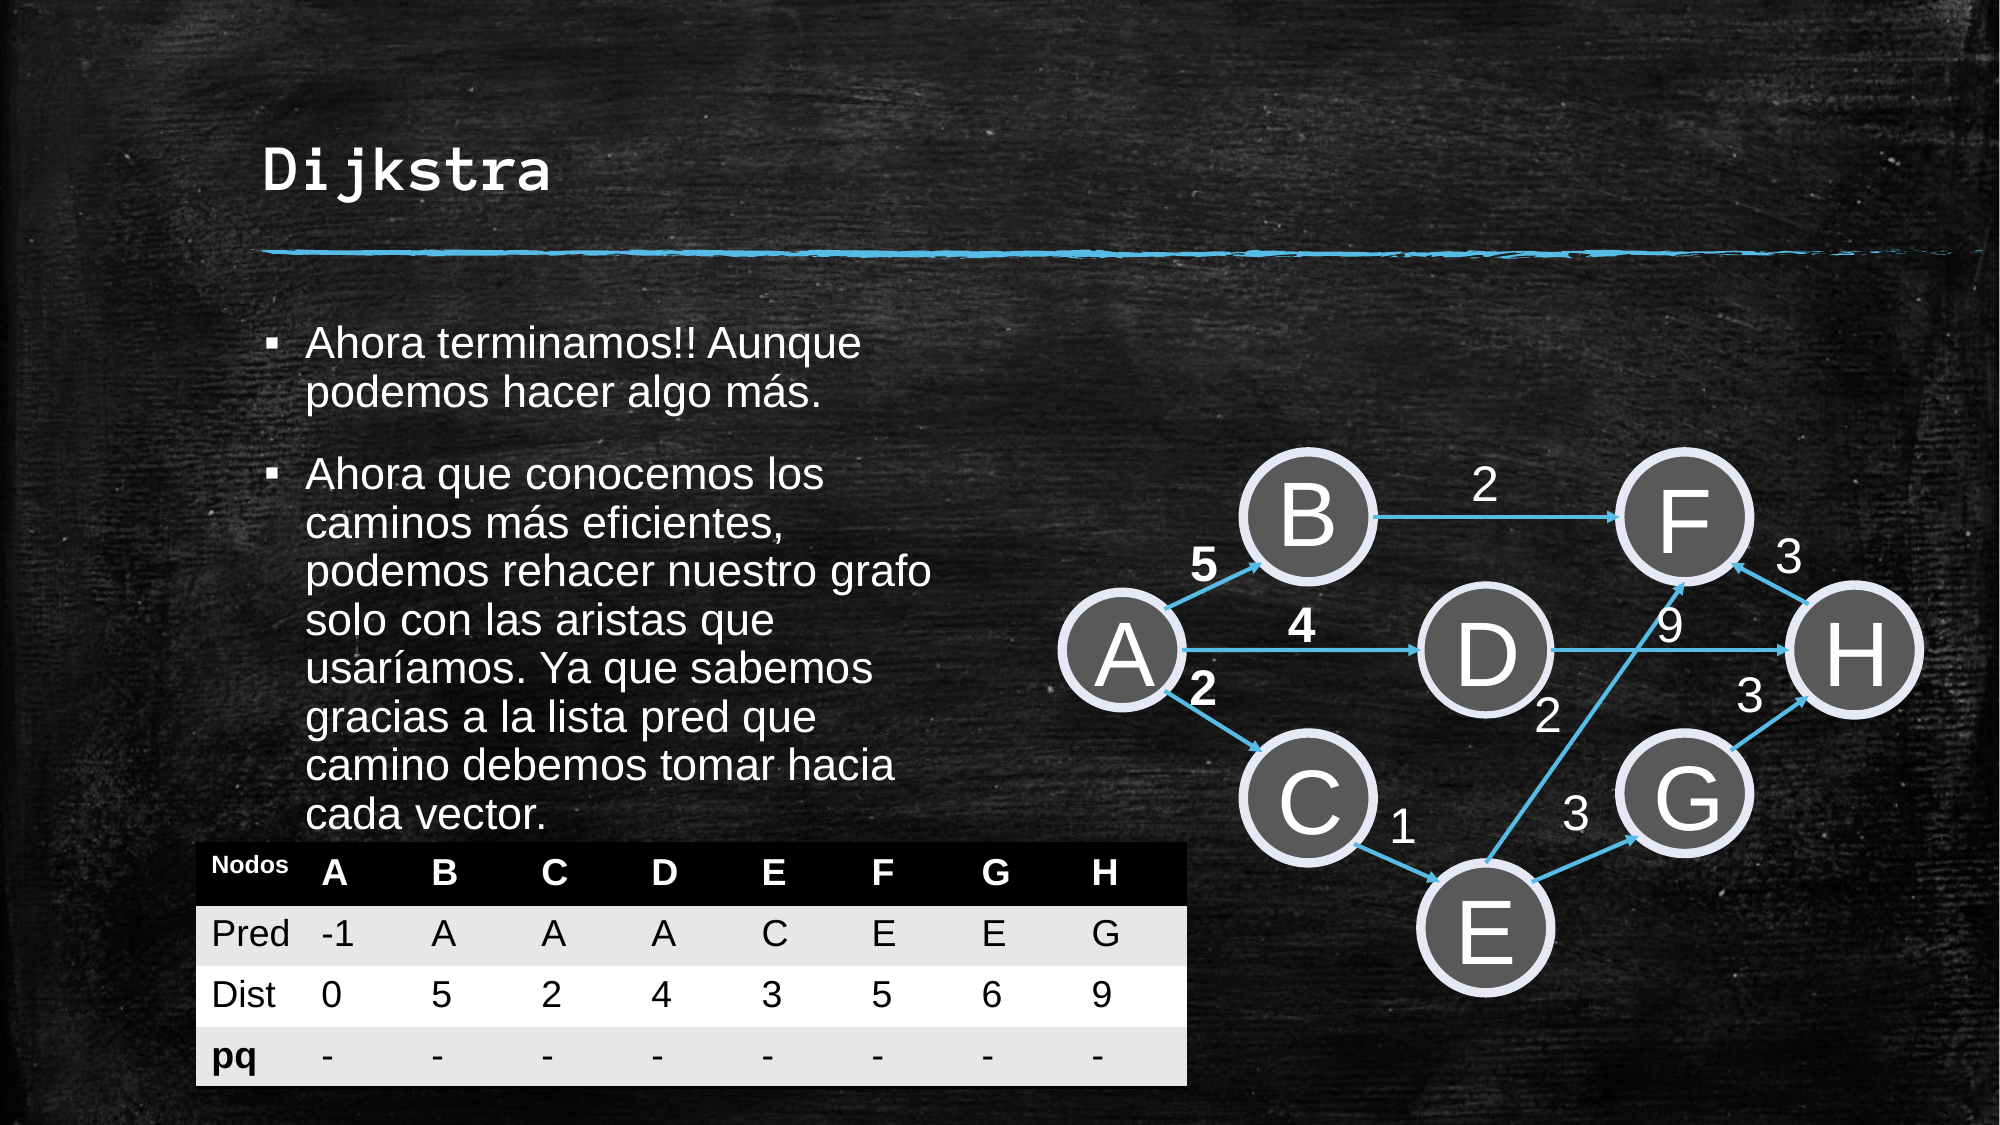

# Dijkstra
Ahora terminamos!! Aunque podemos hacer algo más.
Ahora que conocemos los caminos más eficientes, podemos rehacer nuestro grafo solo con las aristas que usaríamos. Ya que sabemos gracias a la lista pred que camino debemos tomar hacia cada vector.
2
B
F
3
5
D
H
9
4
A
2
3
2
C
G
3
1
| Nodos | A | B | C | D | E | F | G | H |
| --- | --- | --- | --- | --- | --- | --- | --- | --- |
| Pred | -1 | A | A | A | C | E | E | G |
| Dist | 0 | 5 | 2 | 4 | 3 | 5 | 6 | 9 |
| pq | - | - | - | - | - | - | - | - |
E